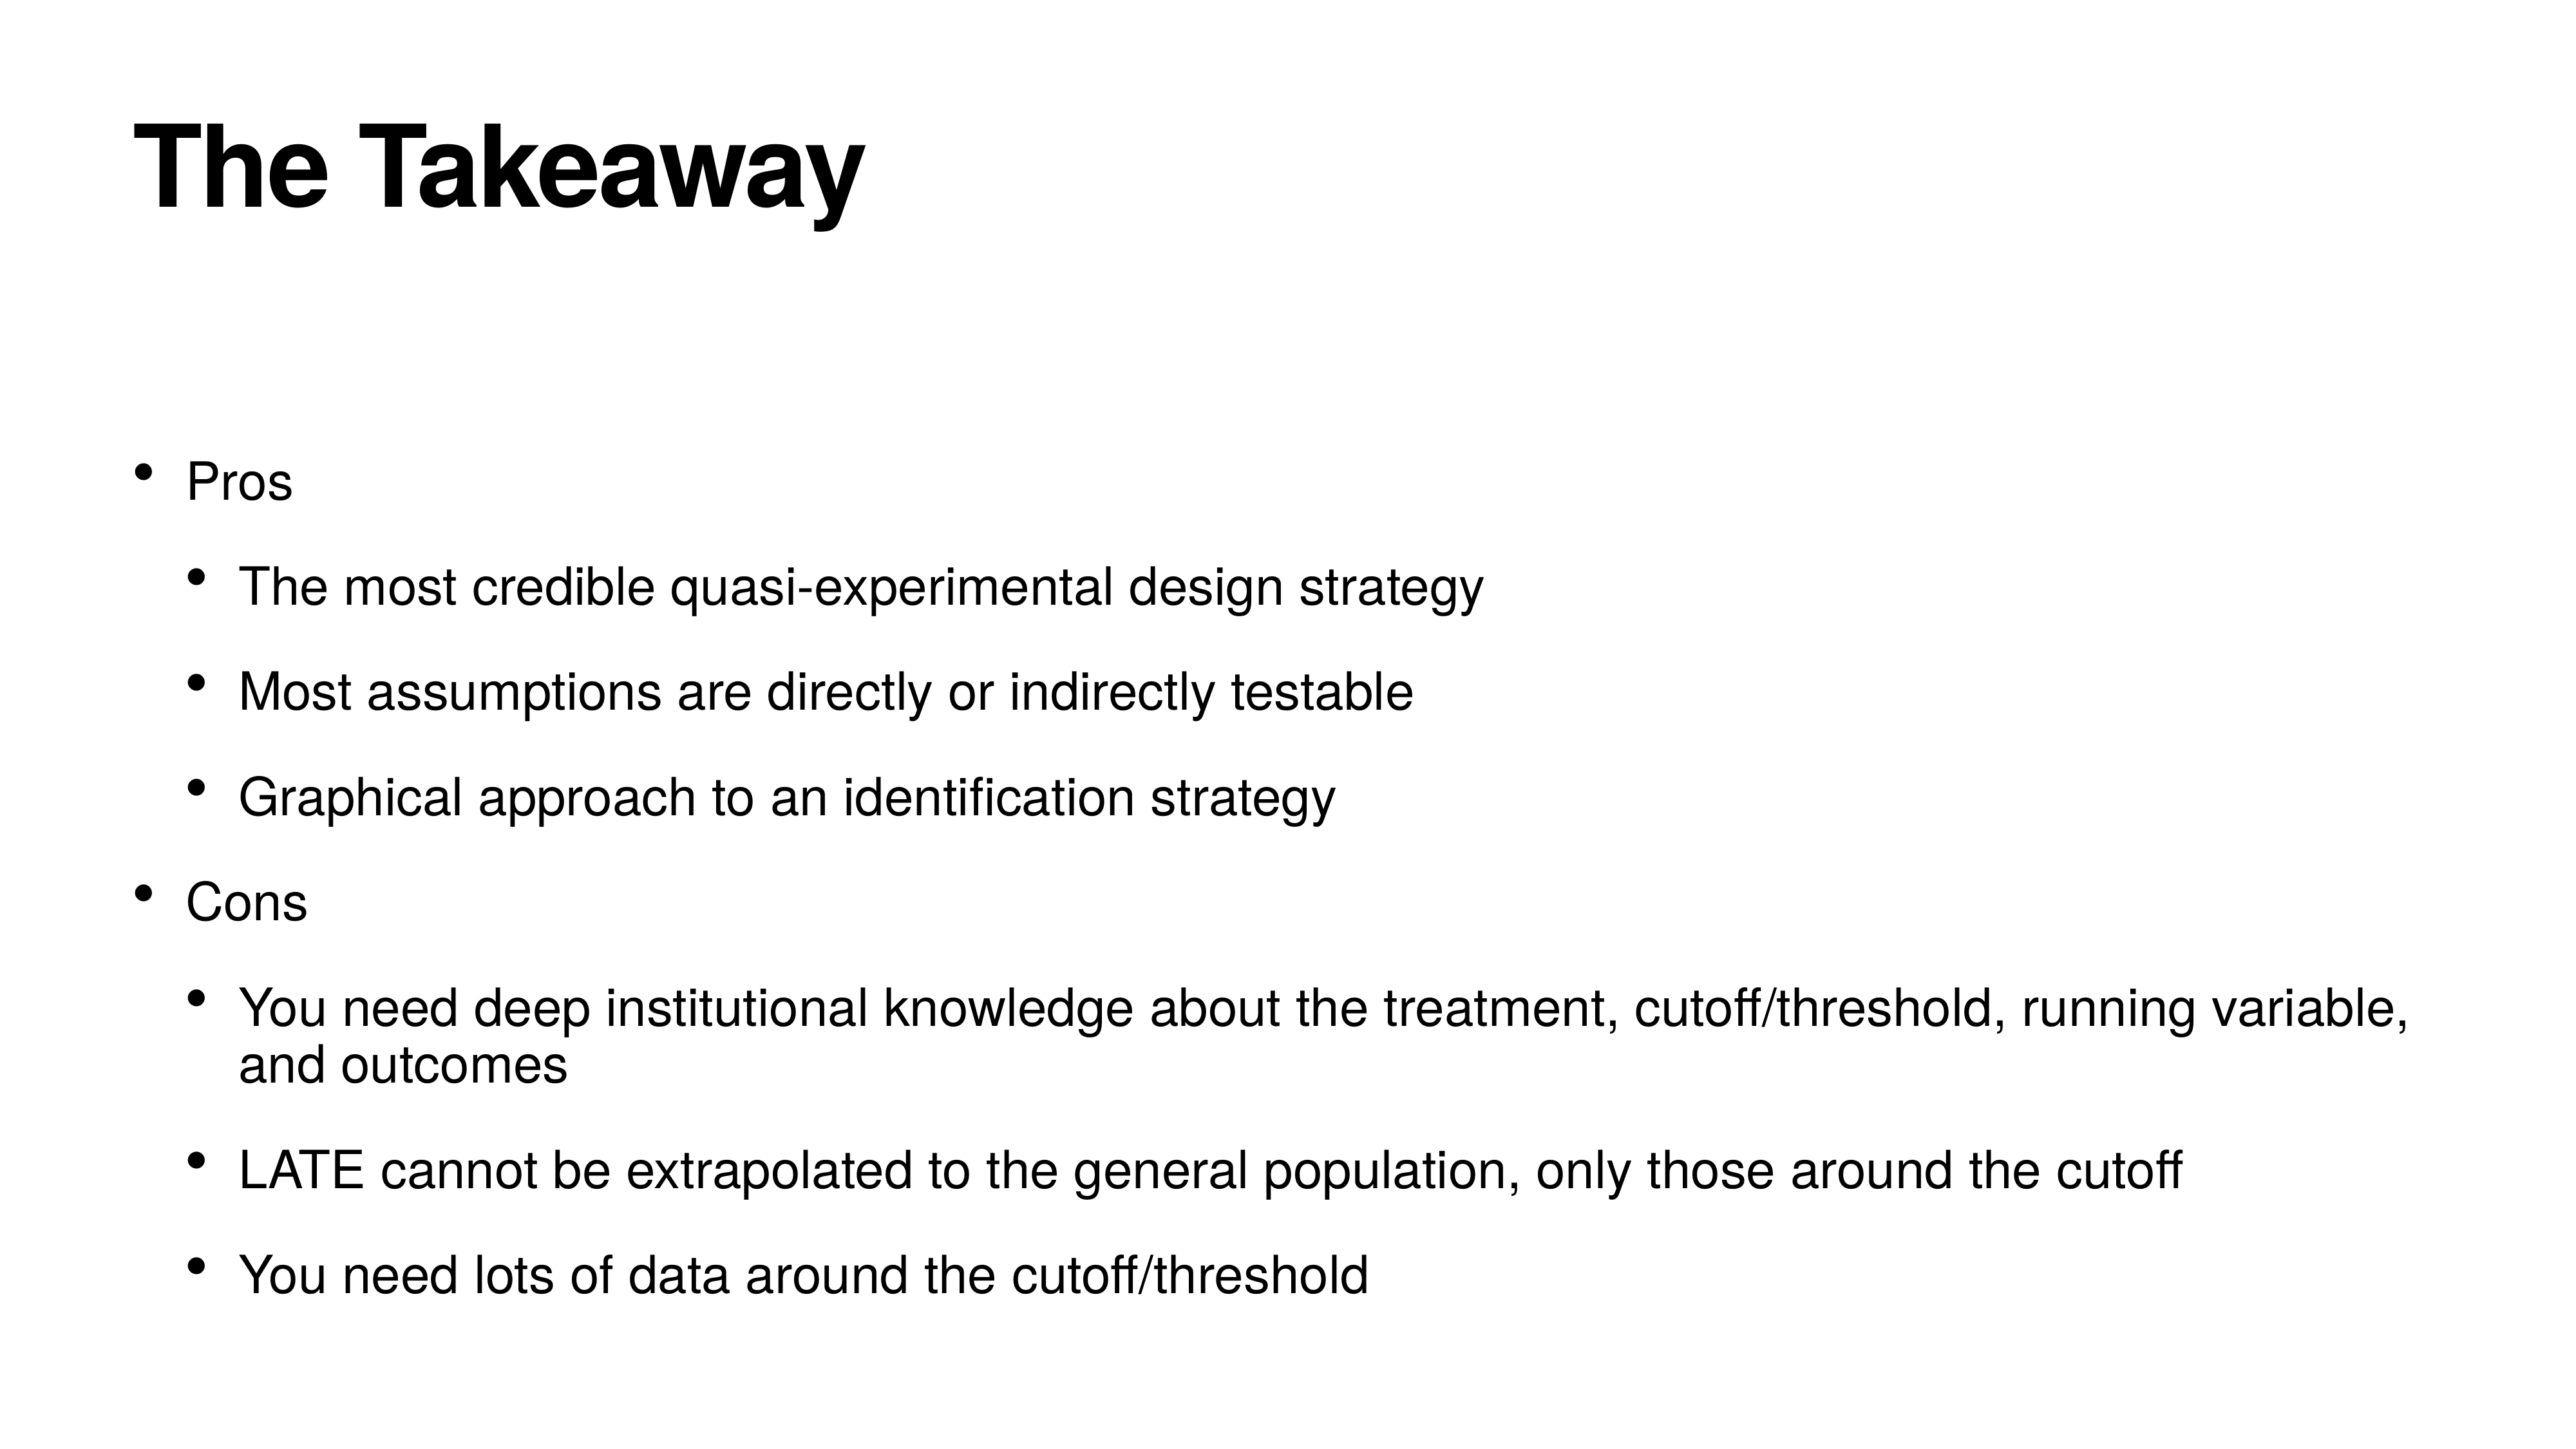

# The Takeaway
Pros
The most credible quasi-experimental design strategy
Most assumptions are directly or indirectly testable
Graphical approach to an identification strategy
Cons
You need deep institutional knowledge about the treatment, cutoff/threshold, running variable, and outcomes
LATE cannot be extrapolated to the general population, only those around the cutoff
You need lots of data around the cutoff/threshold